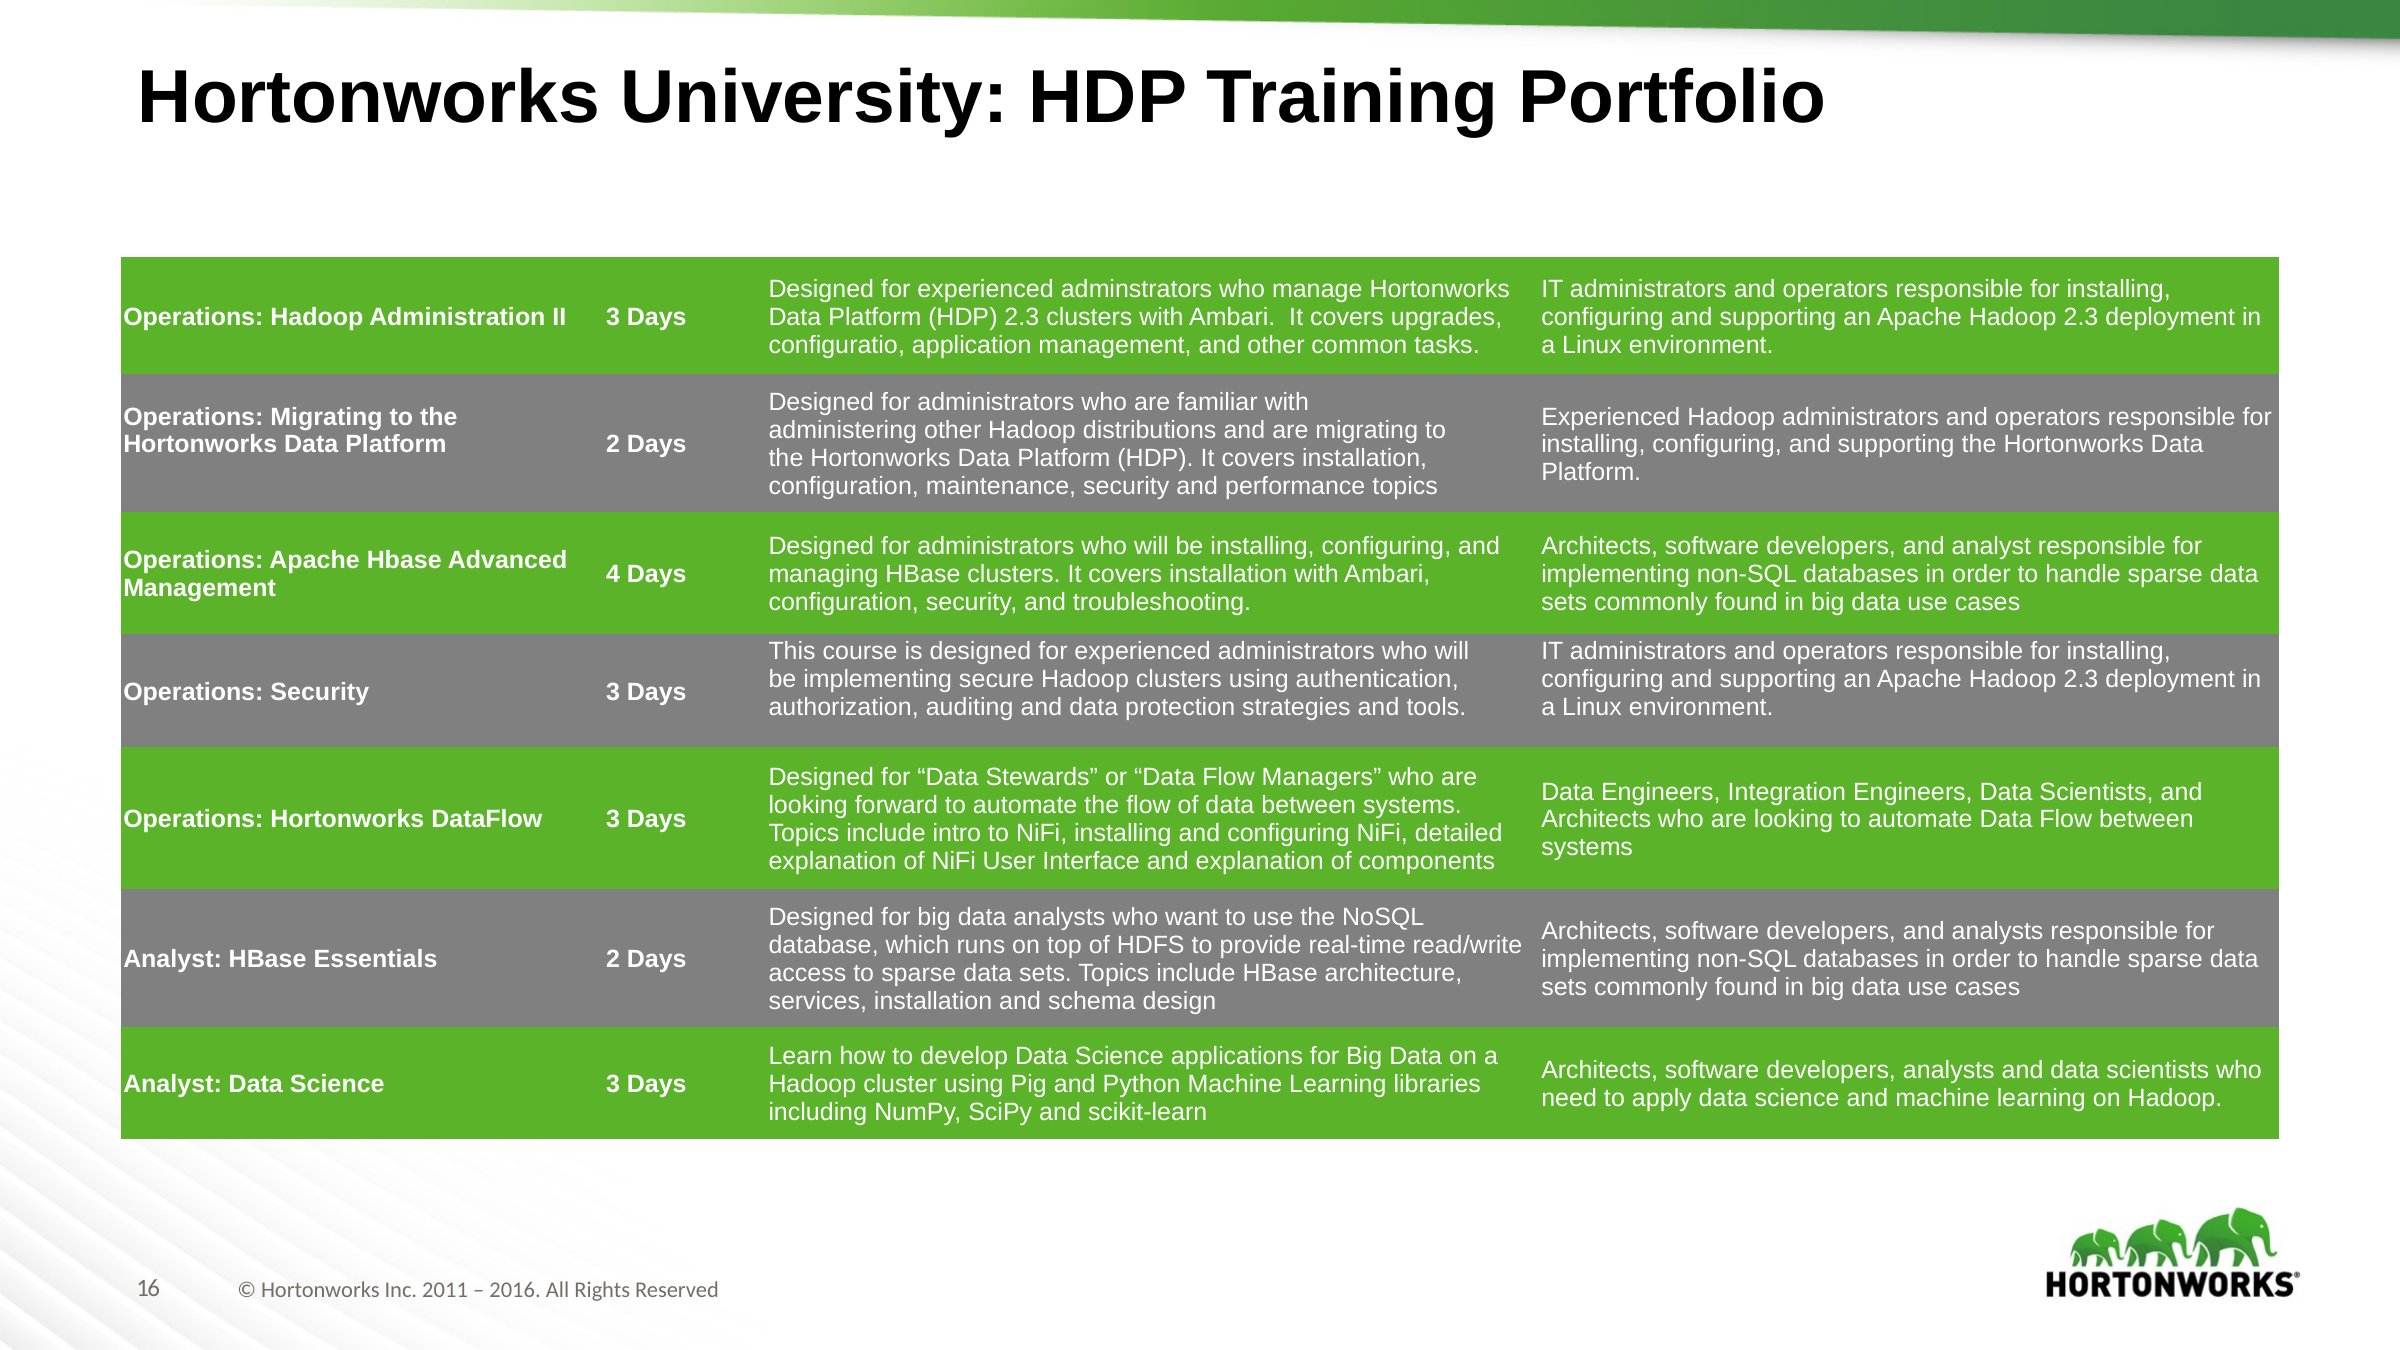

# Hortonworks University: HDP Training Portfolio
| Operations: Hadoop Administration II | 3 Days | Designed for experienced adminstrators who manage Hortonworks Data Platform (HDP) 2.3 clusters with Ambari. It covers upgrades, configuratio, application management, and other common tasks. | IT administrators and operators responsible for installing, configuring and supporting an Apache Hadoop 2.3 deployment in a Linux environment. |
| --- | --- | --- | --- |
| Operations: Migrating to the Hortonworks Data Platform | 2 Days | Designed for administrators who are familiar with administering other Hadoop distributions and are migrating to the Hortonworks Data Platform (HDP). It covers installation, configuration, maintenance, security and performance topics | Experienced Hadoop administrators and operators responsible for installing, configuring, and supporting the Hortonworks Data Platform. |
| Operations: Apache Hbase Advanced Management | 4 Days | Designed for administrators who will be installing, configuring, and managing HBase clusters. It covers installation with Ambari, configuration, security, and troubleshooting. | Architects, software developers, and analyst responsible for implementing non-SQL databases in order to handle sparse data sets commonly found in big data use cases |
| Operations: Security | 3 Days | This course is designed for experienced administrators who will be implementing secure Hadoop clusters using authentication, authorization, auditing and data protection strategies and tools. | IT administrators and operators responsible for installing, configuring and supporting an Apache Hadoop 2.3 deployment in a Linux environment. |
| Operations: Hortonworks DataFlow | 3 Days | Designed for “Data Stewards” or “Data Flow Managers” who are looking forward to automate the flow of data between systems. Topics include intro to NiFi, installing and configuring NiFi, detailed explanation of NiFi User Interface and explanation of components | Data Engineers, Integration Engineers, Data Scientists, and Architects who are looking to automate Data Flow between systems |
| Analyst: HBase Essentials | 2 Days | Designed for big data analysts who want to use the NoSQL database, which runs on top of HDFS to provide real-time read/write access to sparse data sets. Topics include HBase architecture, services, installation and schema design | Architects, software developers, and analysts responsible for implementing non-SQL databases in order to handle sparse data sets commonly found in big data use cases |
| Analyst: Data Science | 3 Days | Learn how to develop Data Science applications for Big Data on a Hadoop cluster using Pig and Python Machine Learning libraries including NumPy, SciPy and scikit-learn | Architects, software developers, analysts and data scientists who need to apply data science and machine learning on Hadoop. |